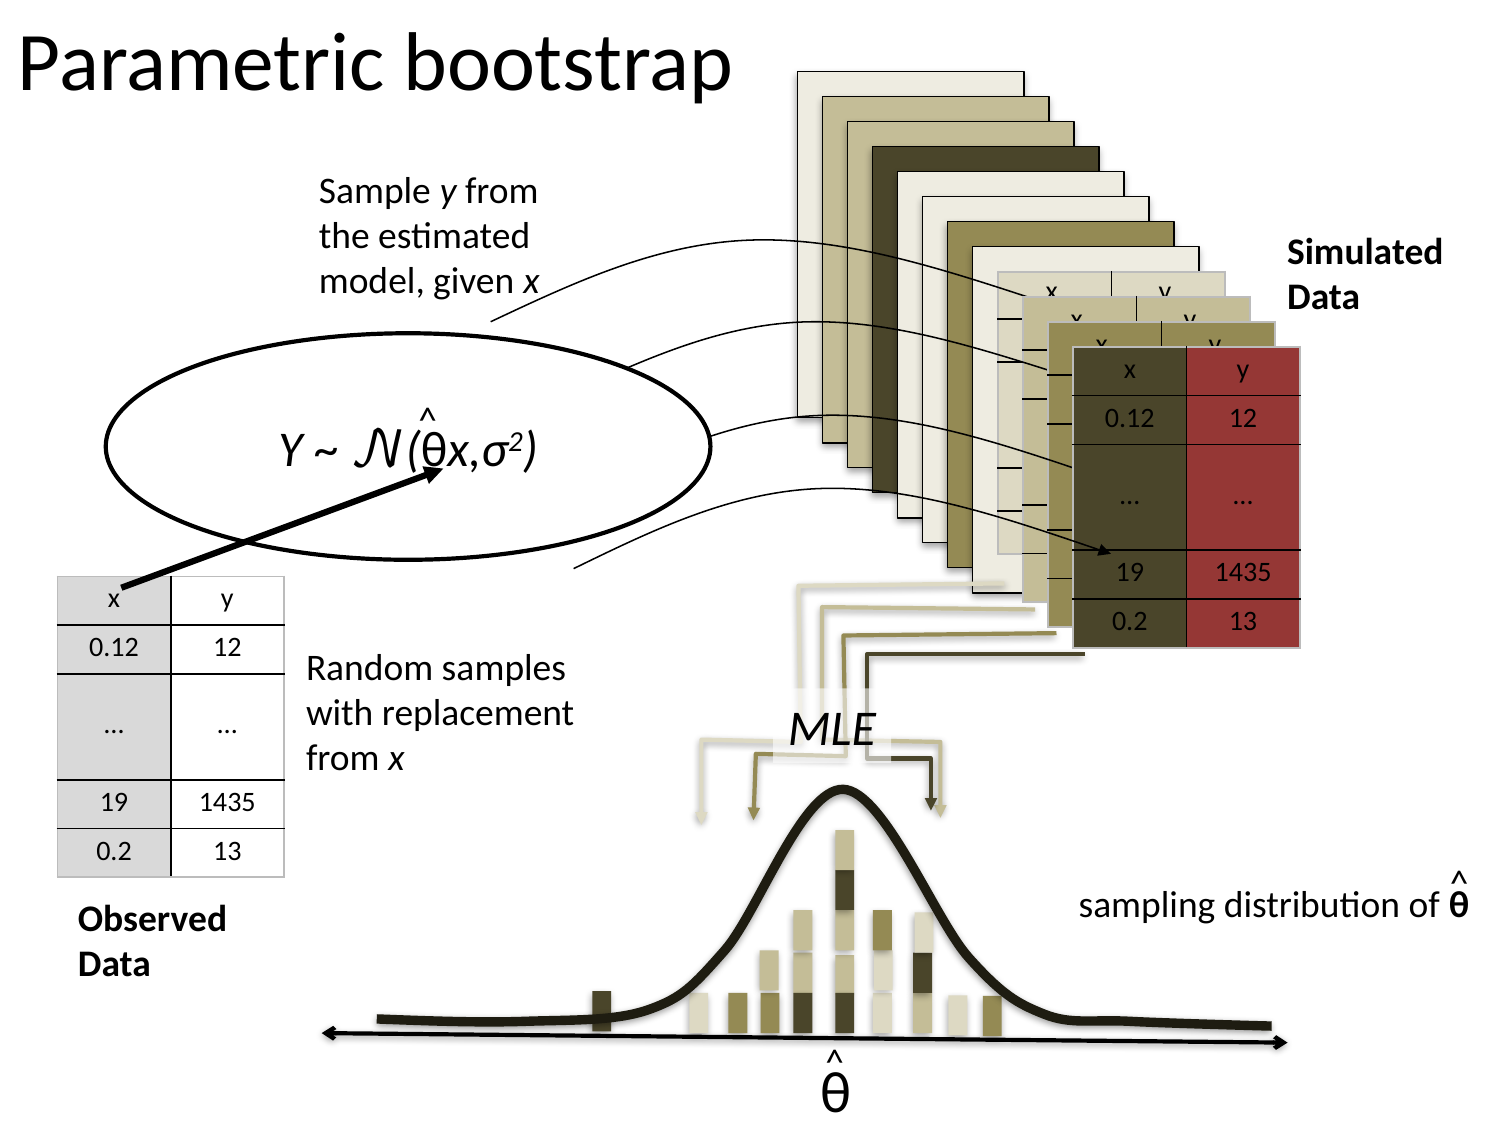

# Parametric bootstrap

Sample y from the estimated model, given x
Simulated
Data

| xs | ys |
| --- | --- |
| 0.12 | 12 |
| … | … |
| 19 | 1435 |
| 0.2 | 13 |
| xs | ys |
| --- | --- |
| 0.21 | 12.6 |
| … | … |
| 93 | 135 |
| 0.2 | 13 |

| xs | ys |
| --- | --- |
| 0.12 | 12 |
| … | … |
| 19 | 1435 |
| 0.2 | 13 |
Y ~ 𝒩(θx,σ2)
| x | y |
| --- | --- |
| 0.12 | 12 |
| … | … |
| 19 | 1435 |
| 0.2 | 13 |
^

| x | y |
| --- | --- |
| 0.12 | 12 |
| … | … |
| 19 | 1435 |
| 0.2 | 13 |

Random samples with replacement from x

MLE

^

sampling distribution of θ
Observed
Data

^
θ